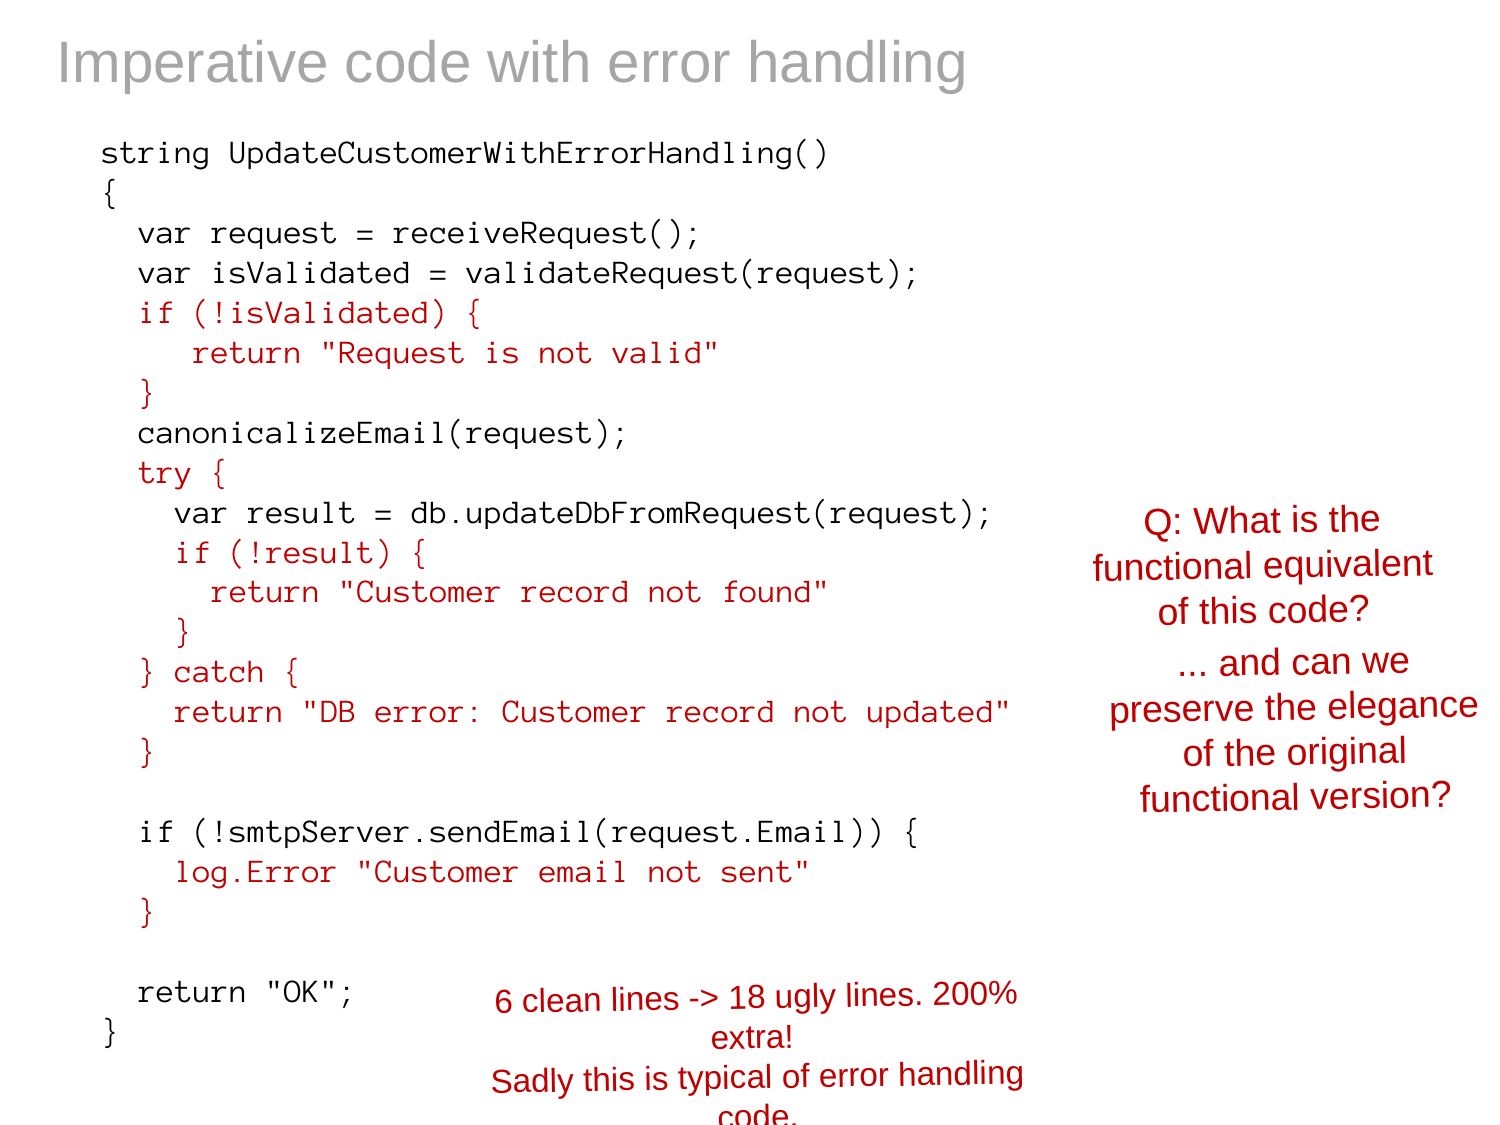

# Imperative code with error handling
string UpdateCustomerWithErrorHandling()
{
  var request = receiveRequest();
  var isValidated = validateRequest(request);
  if (!isValidated) {
     return "Request is not valid"
  }
  canonicalizeEmail(request);
  try {
    var result = db.updateDbFromRequest(request);
    if (!result) {
      return "Customer record not found"
    }
  } catch {
    return "DB error: Customer record not updated"
  }

  if (!smtpServer.sendEmail(request.Email)) {
    log.Error "Customer email not sent"
  }

  return "OK";
}
Q: What is the functional equivalent of this code?
... and can we preserve the elegance of the original functional version?
6 clean lines -> 18 ugly lines. 200% extra!
Sadly this is typical of error handling code.